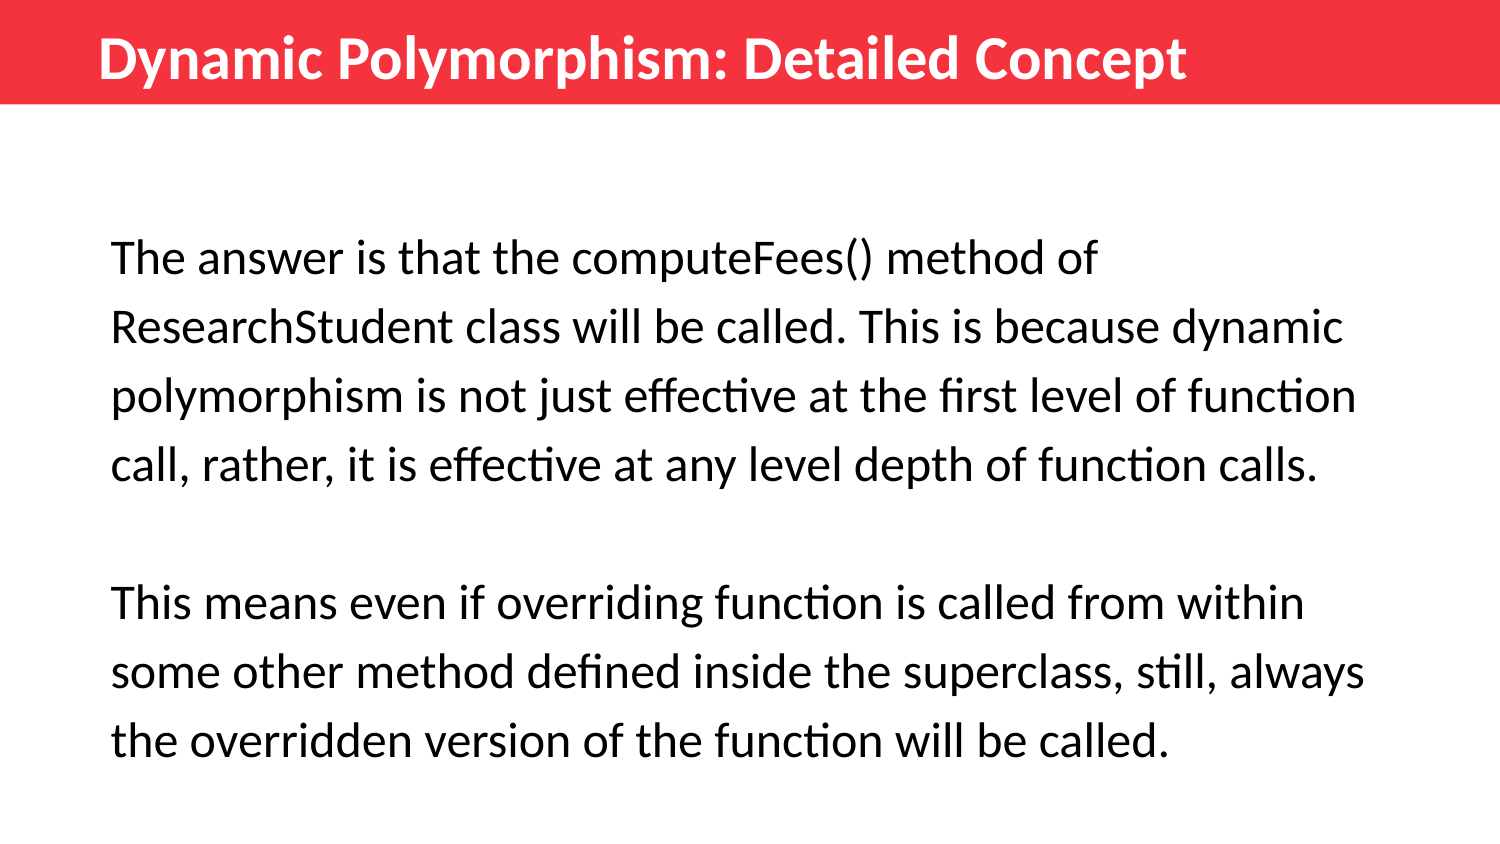

Dynamic Polymorphism: Detailed Concept

The answer is that the computeFees() method of ResearchStudent class will be called. This is because dynamic polymorphism is not just effective at the first level of function call, rather, it is effective at any level depth of function calls.

This means even if overriding function is called from within some other method defined inside the superclass, still, always the overridden version of the function will be called.